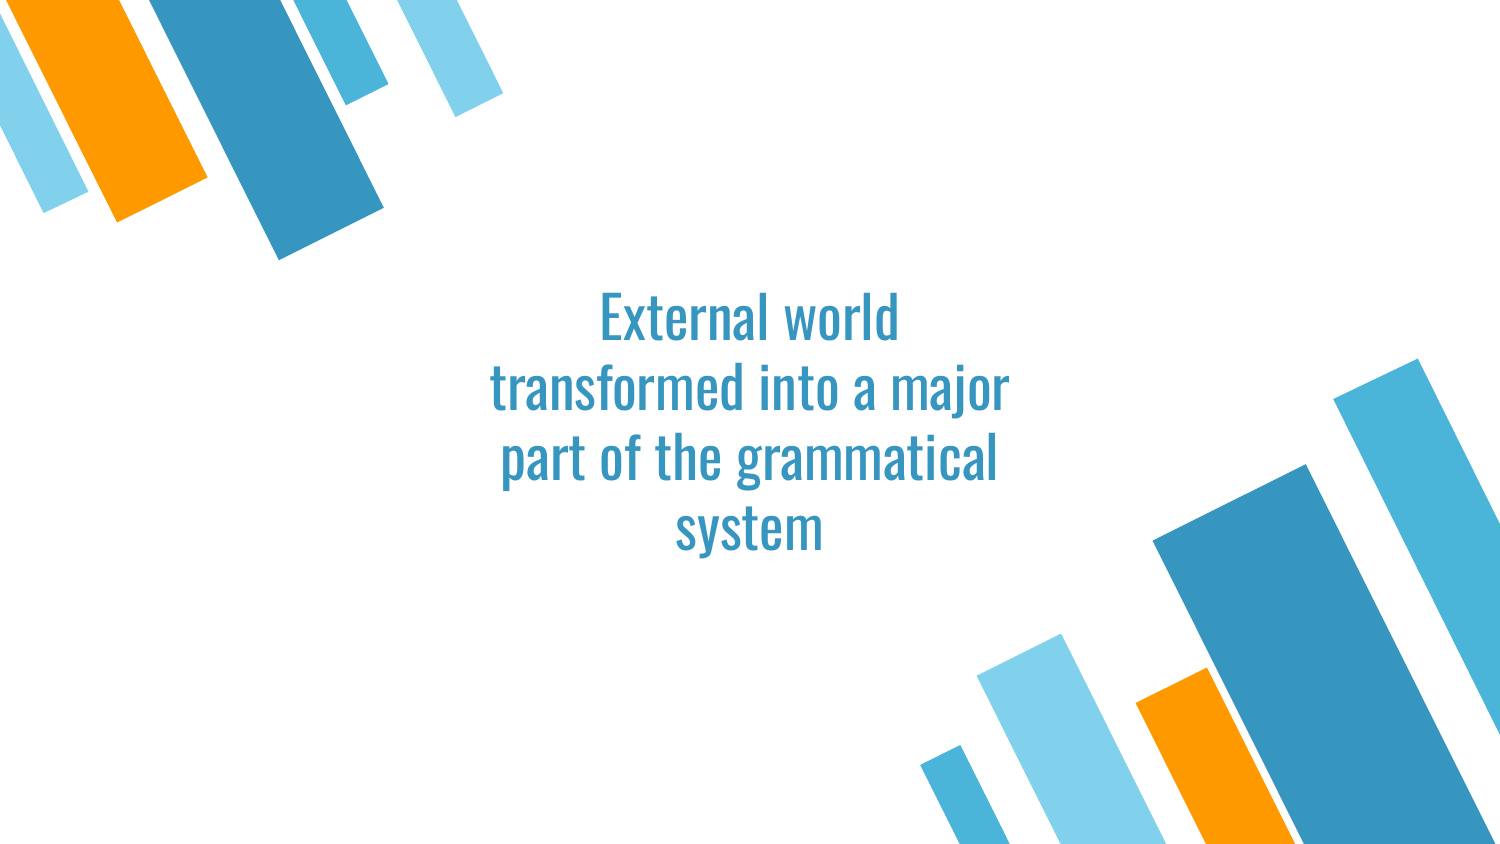

External world transformed into a major part of the grammatical system